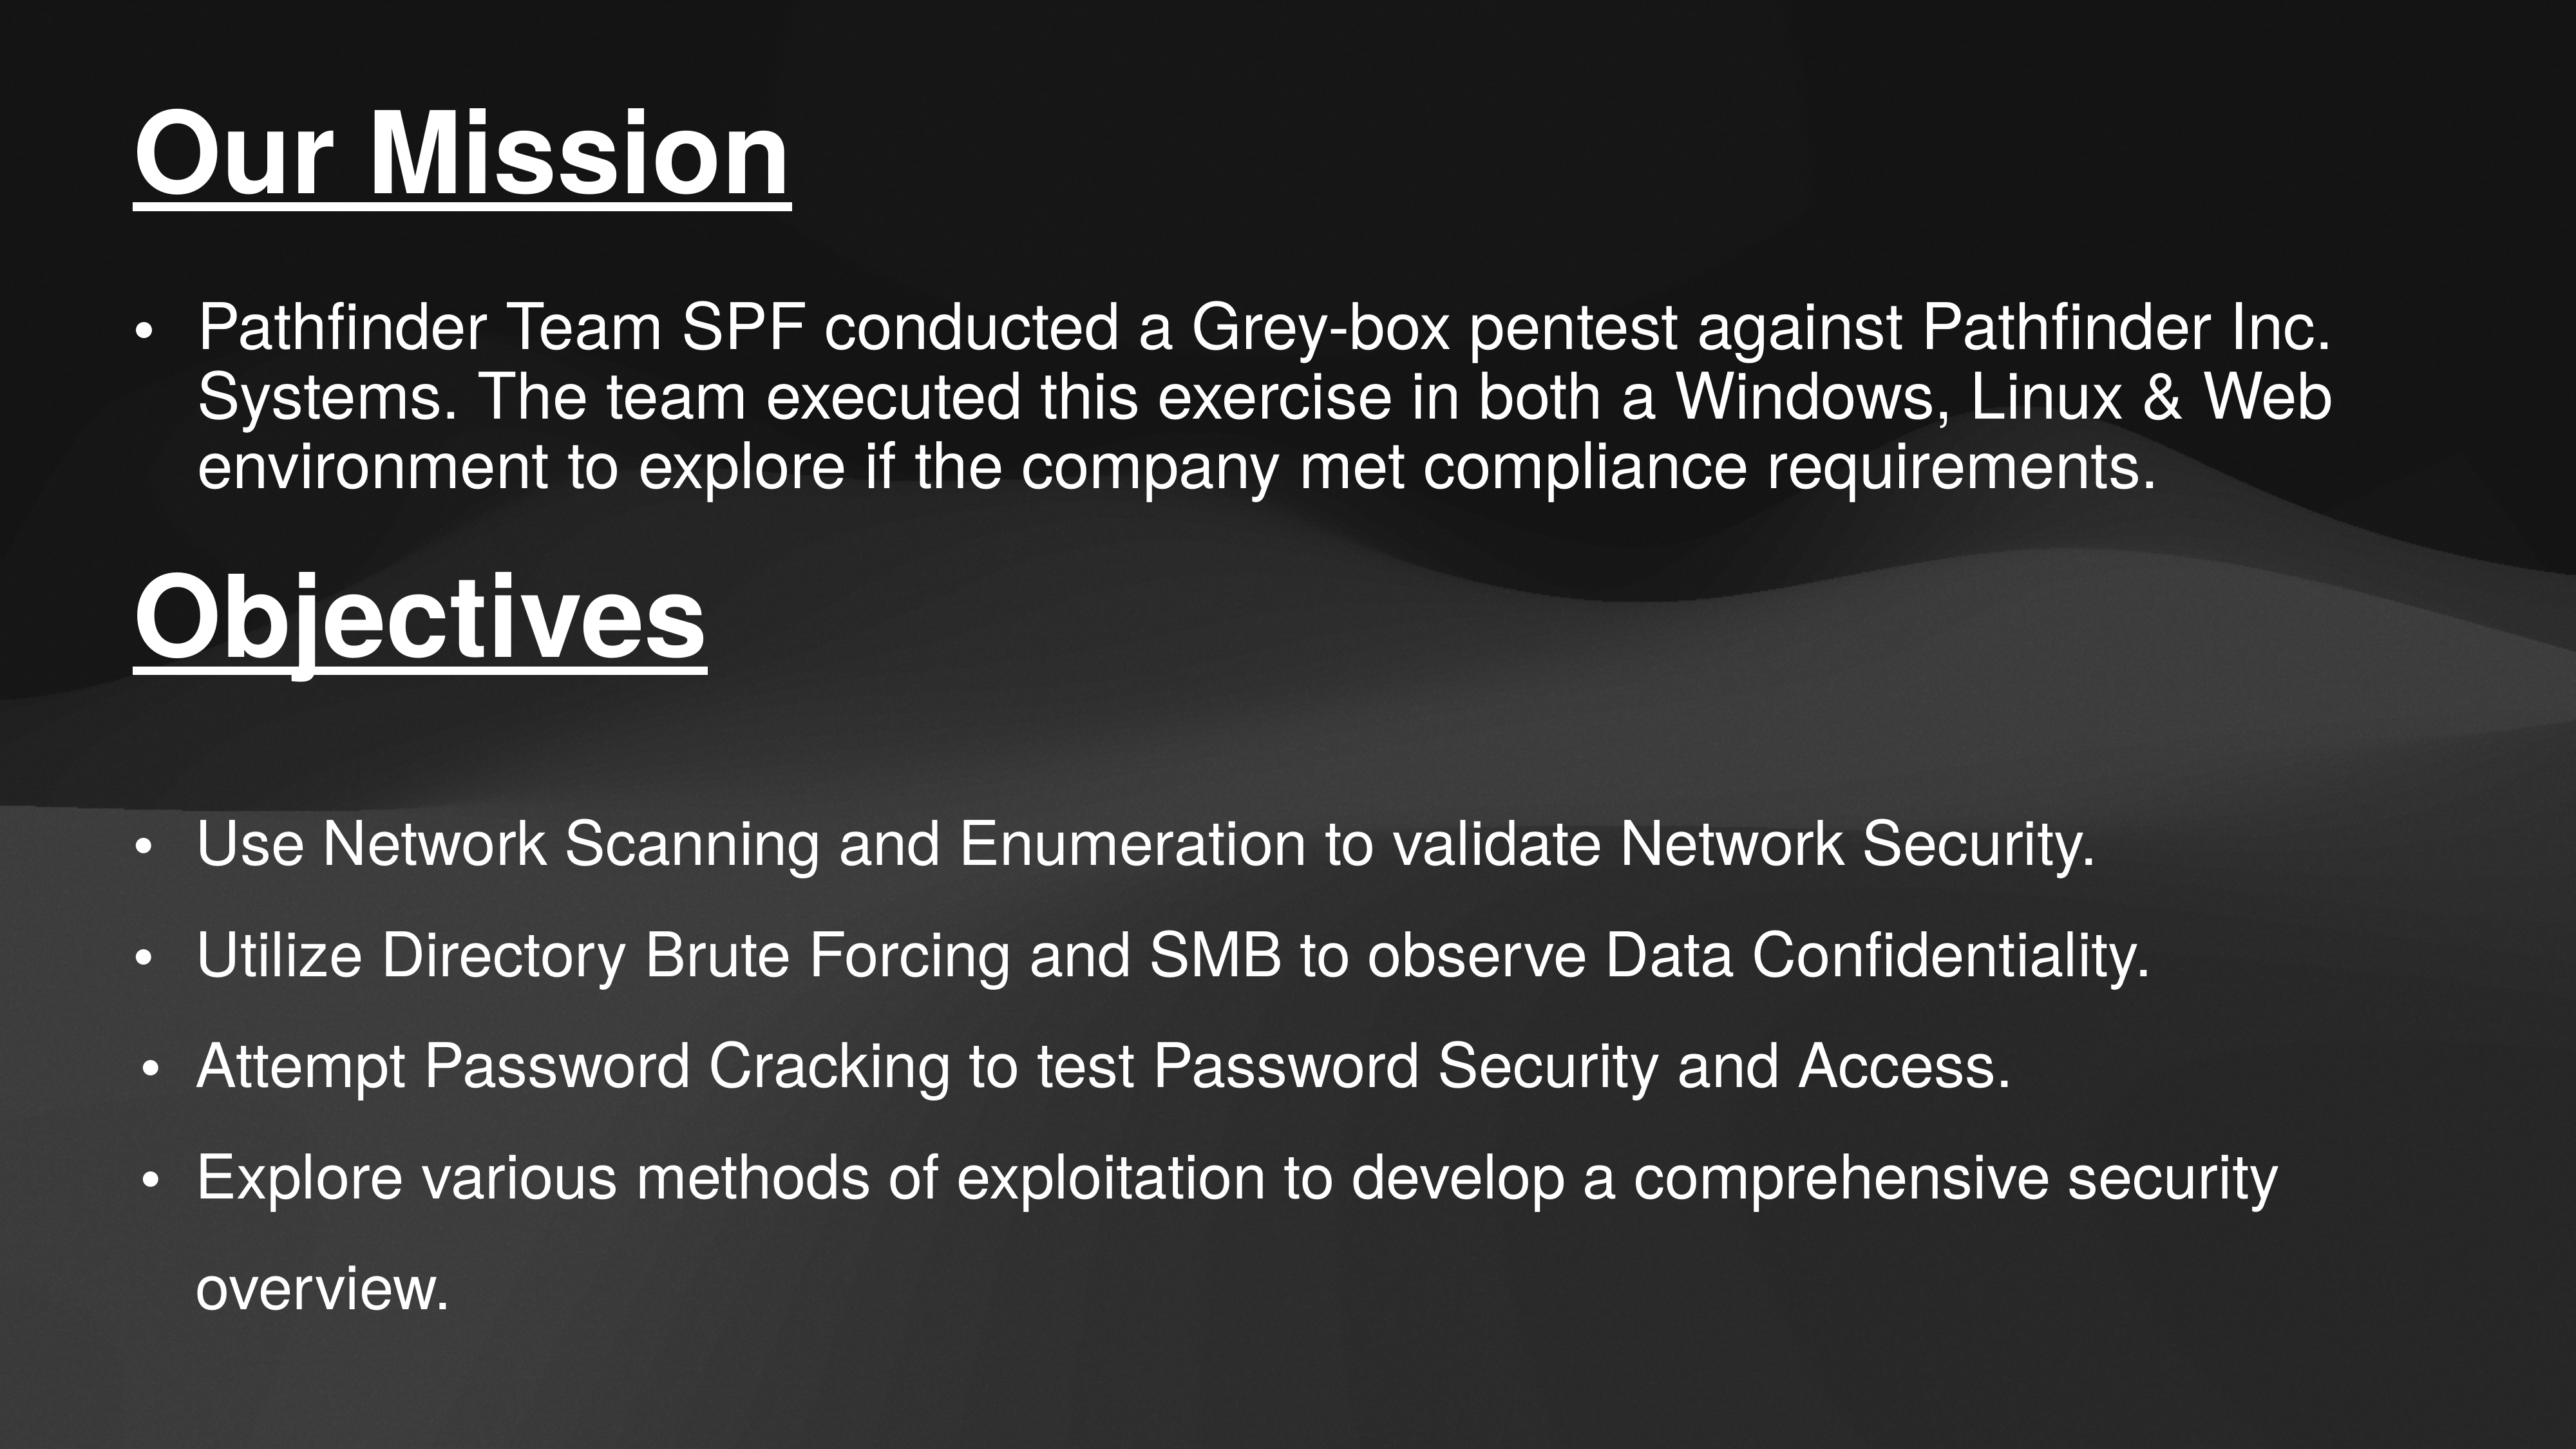

# Our Mission
Pathfinder Team SPF conducted a Grey-box pentest against Pathfinder Inc. Systems. The team executed this exercise in both a Windows, Linux & Web environment to explore if the company met compliance requirements.
Objectives
Use Network Scanning and Enumeration to validate Network Security.
Utilize Directory Brute Forcing and SMB to observe Data Confidentiality.
Attempt Password Cracking to test Password Security and Access.
Explore various methods of exploitation to develop a comprehensive security overview.